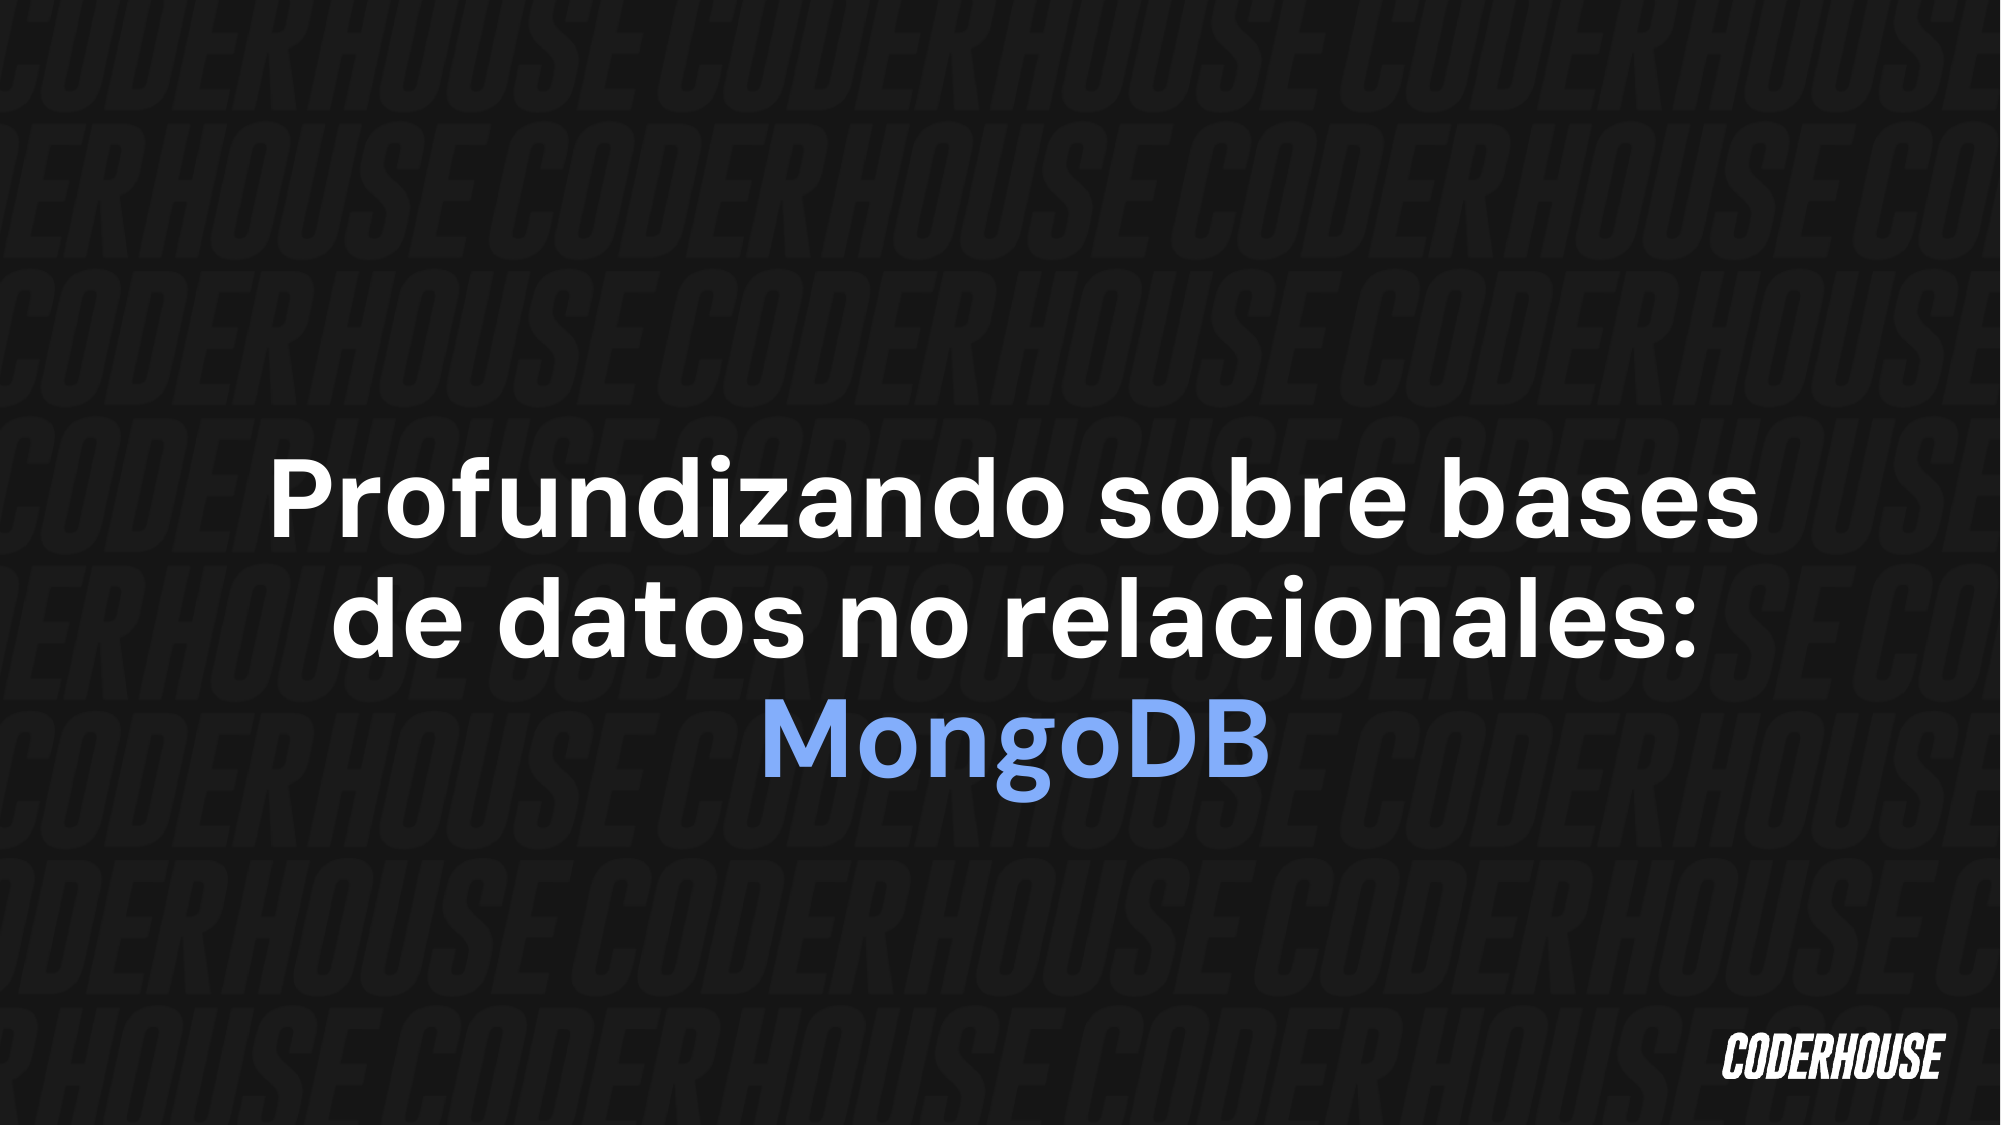

Profundizando sobre bases de datos no relacionales:
MongoDB